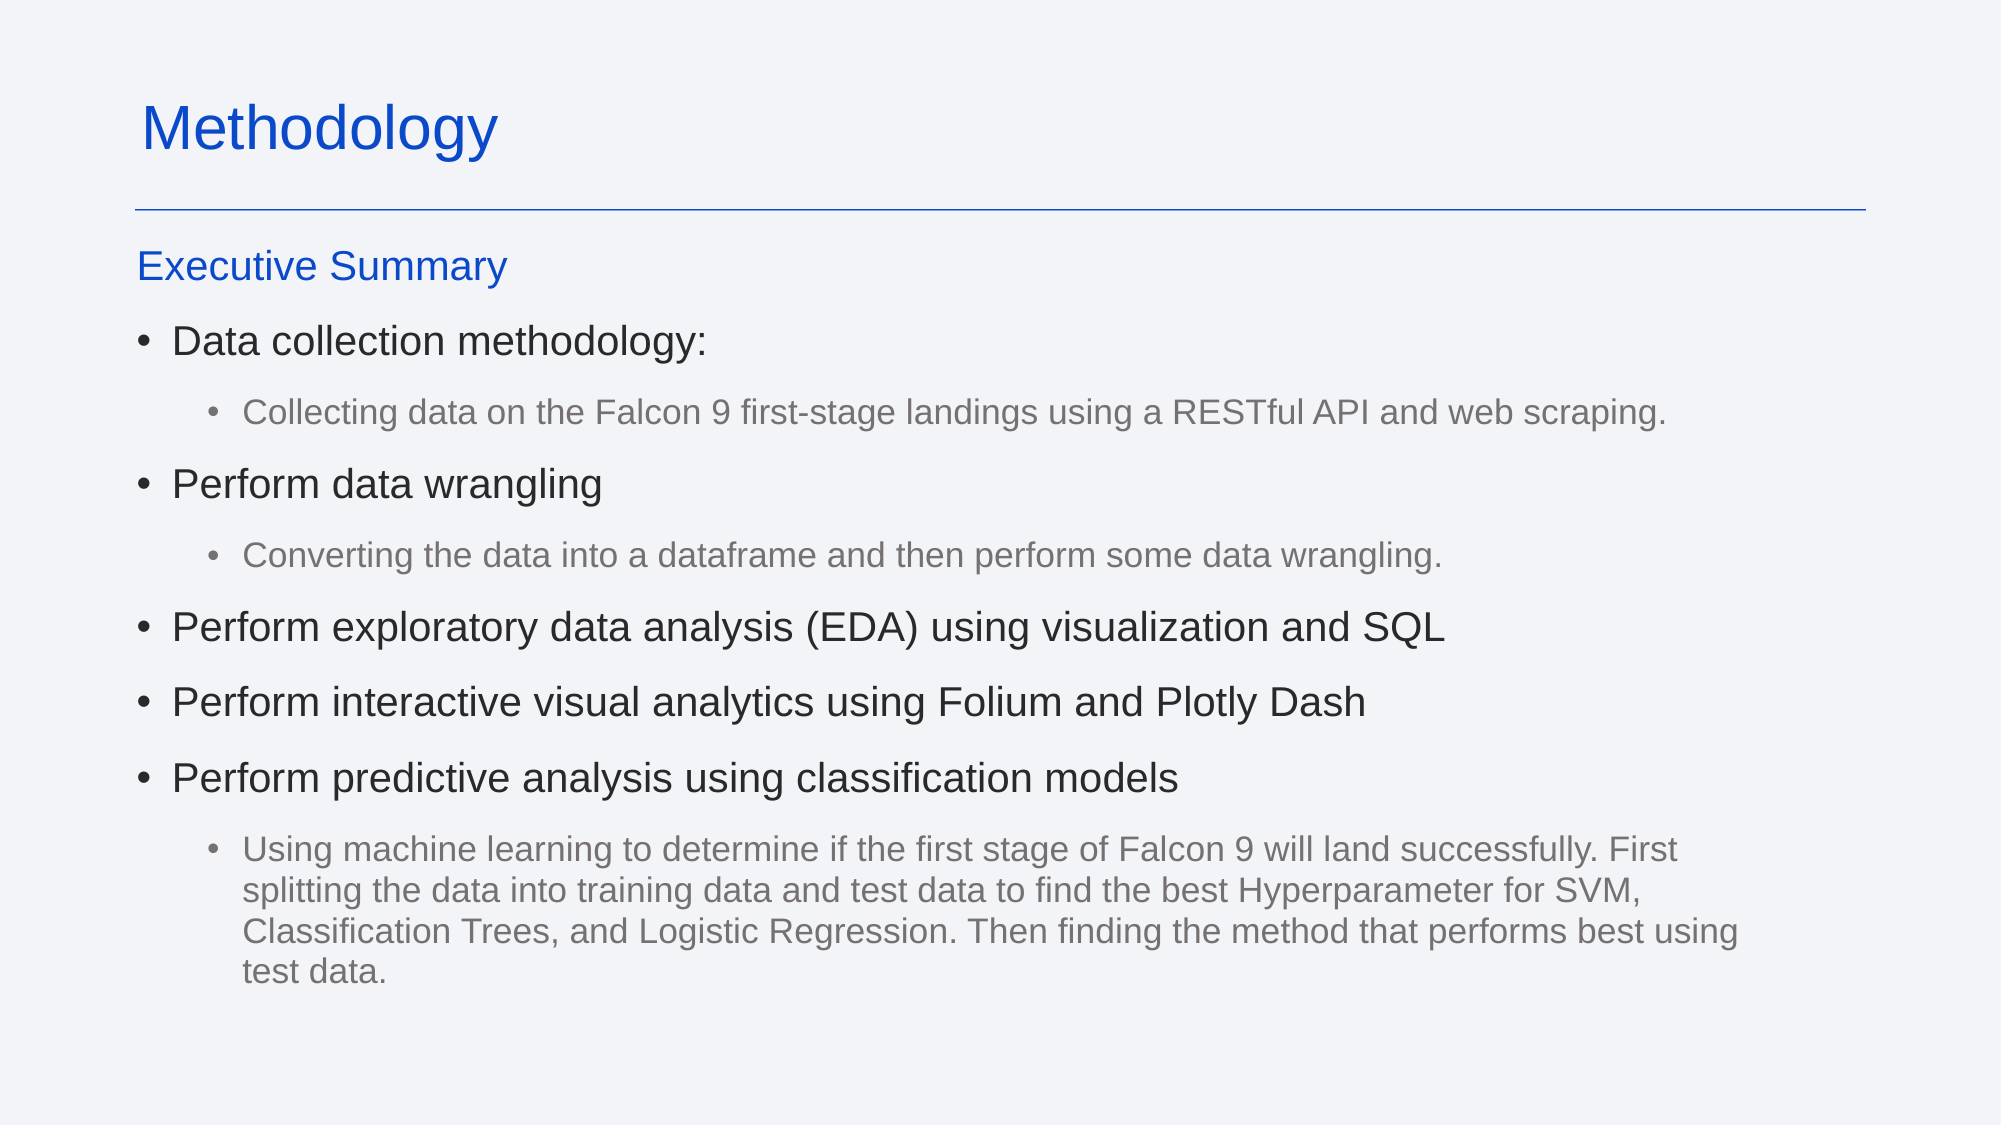

Methodology
Executive Summary
Data collection methodology:
Collecting data on the Falcon 9 first-stage landings using a RESTful API and web scraping.
Perform data wrangling
Converting the data into a dataframe and then perform some data wrangling.
Perform exploratory data analysis (EDA) using visualization and SQL
Perform interactive visual analytics using Folium and Plotly Dash
Perform predictive analysis using classification models
Using machine learning to determine if the first stage of Falcon 9 will land successfully. First splitting the data into training data and test data to find the best Hyperparameter for SVM, Classification Trees, and Logistic Regression. Then finding the method that performs best using test data.
6